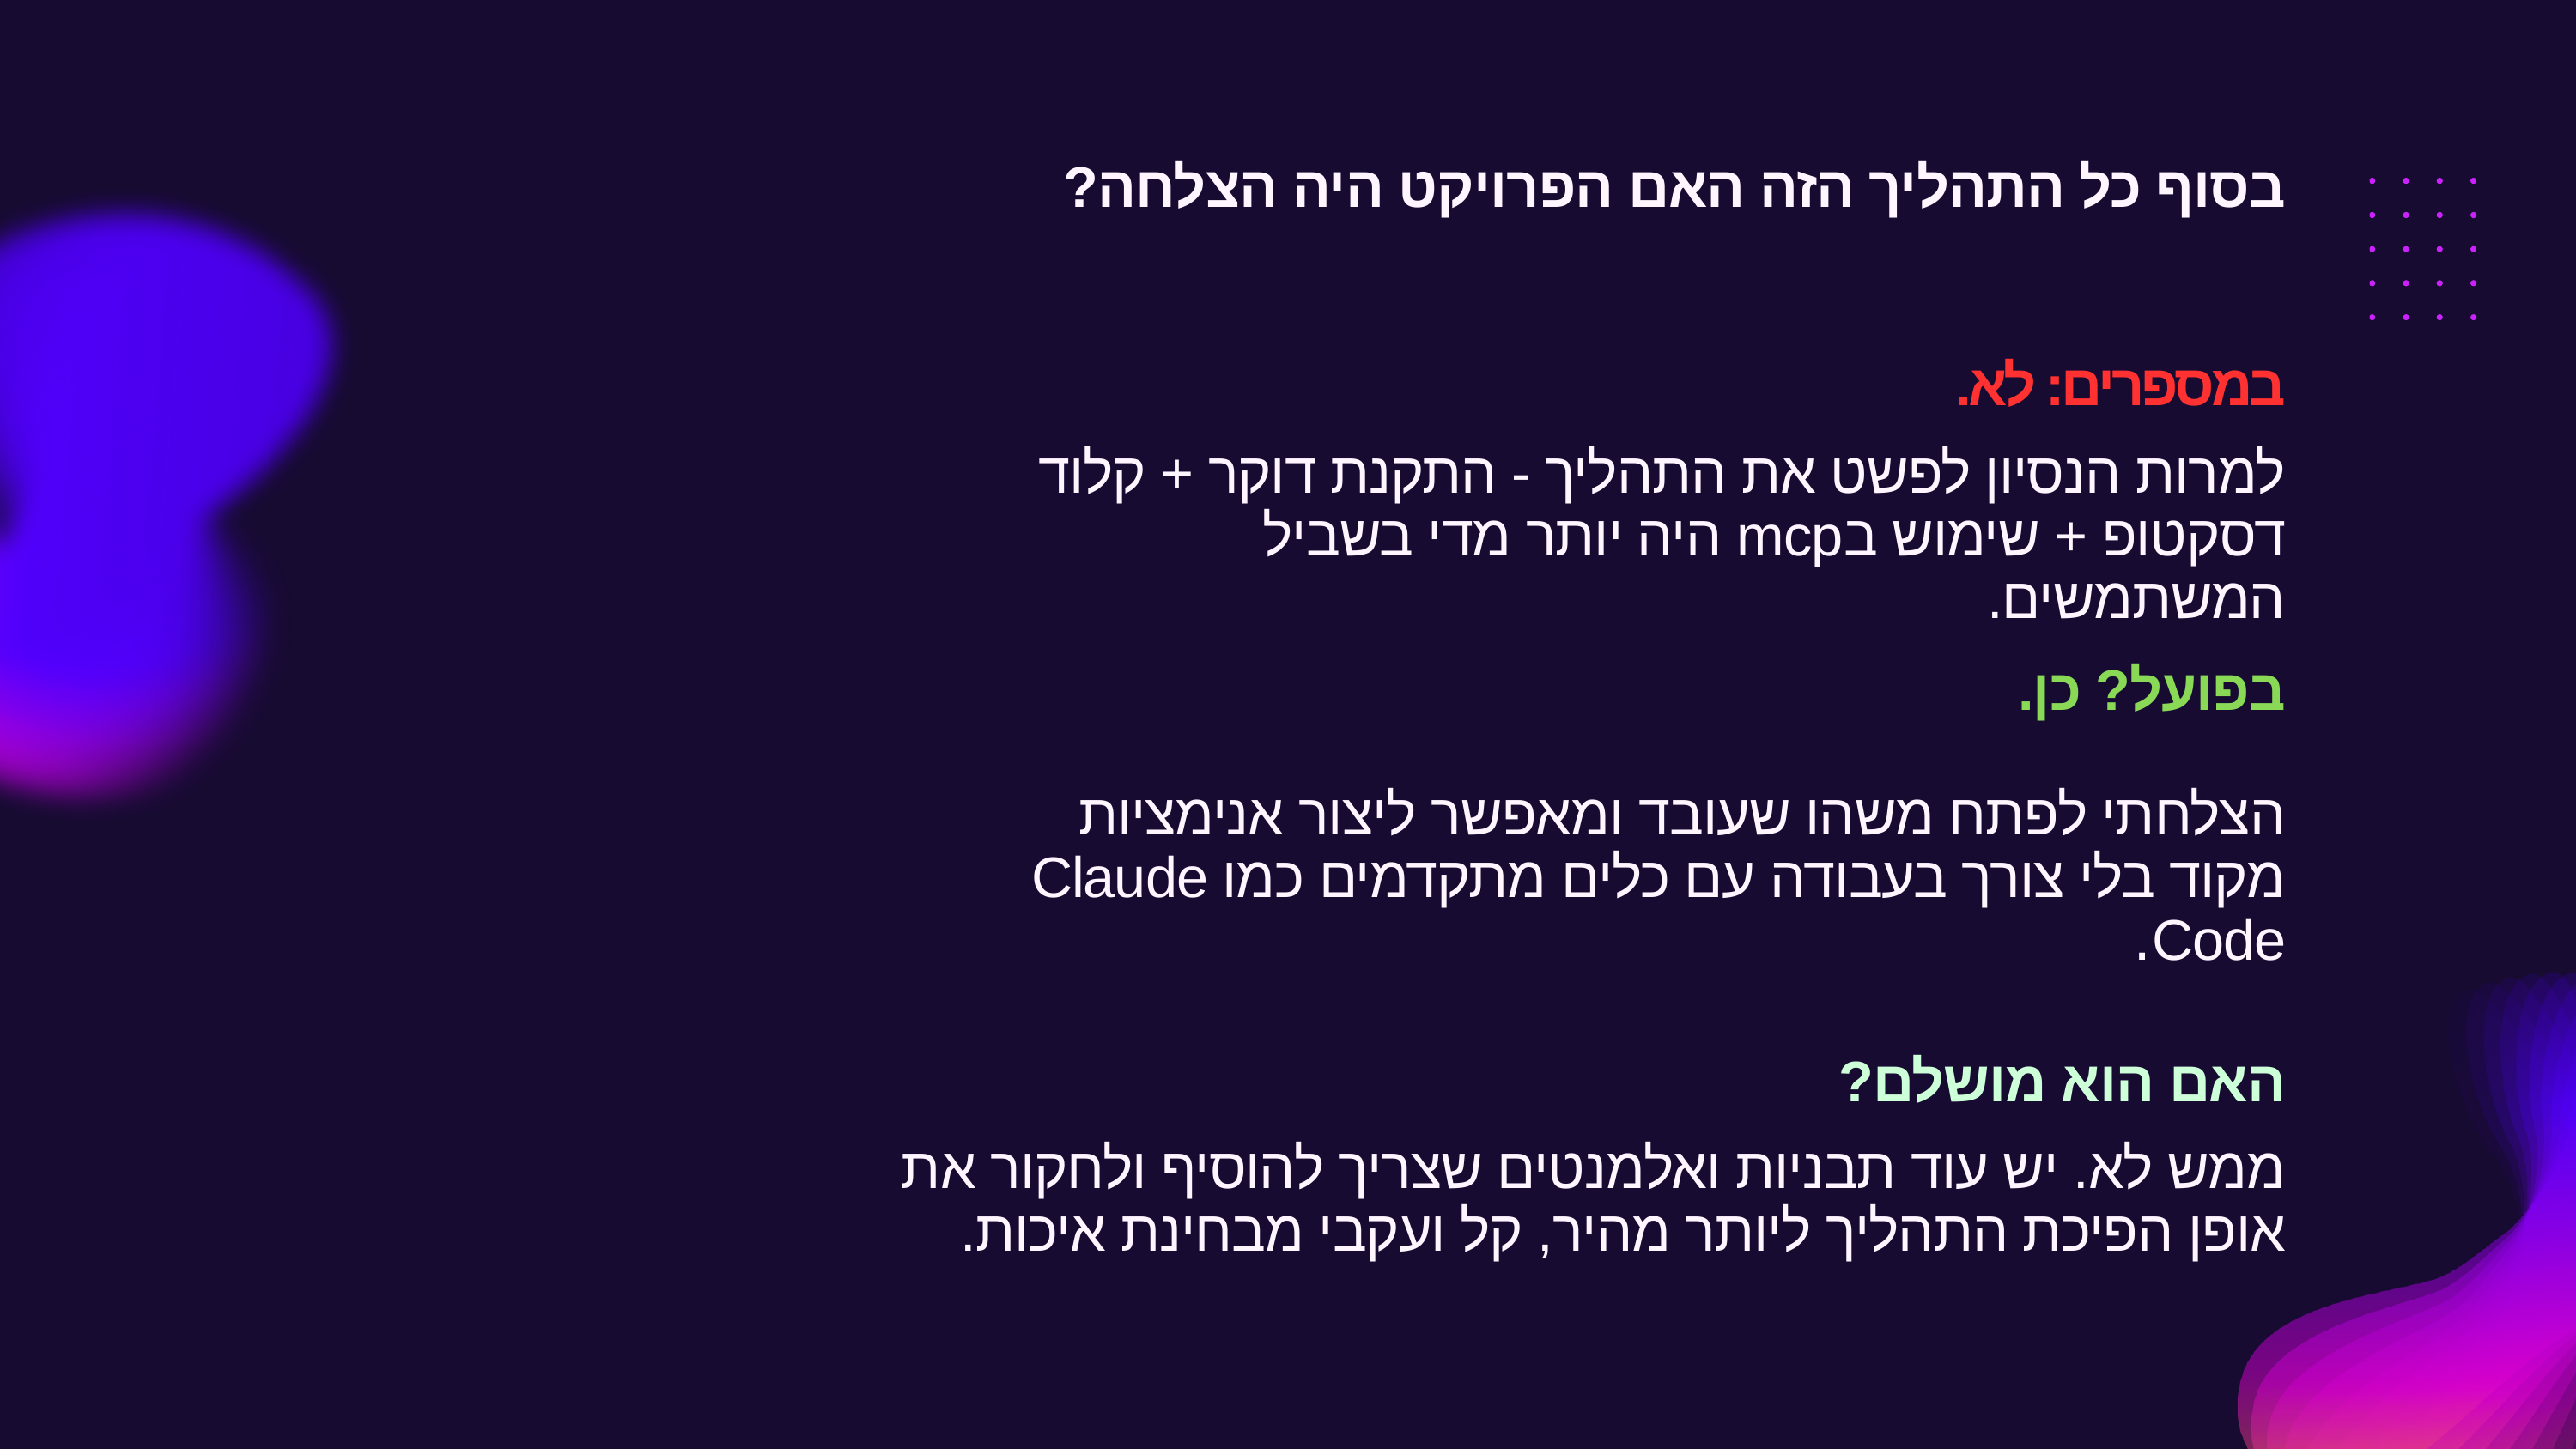

בסוף כל התהליך הזה האם הפרויקט היה הצלחה?

במספרים: לא.
למרות הנסיון לפשט את התהליך - התקנת דוקר + קלוד דסקטופ + שימוש בmcp היה יותר מדי בשביל המשתמשים.
בפועל? כן.
הצלחתי לפתח משהו שעובד ומאפשר ליצור אנימציות מקוד בלי צורך בעבודה עם כלים מתקדמים כמו Claude Code.

האם הוא מושלם?
ממש לא. יש עוד תבניות ואלמנטים שצריך להוסיף ולחקור את אופן הפיכת התהליך ליותר מהיר, קל ועקבי מבחינת איכות.